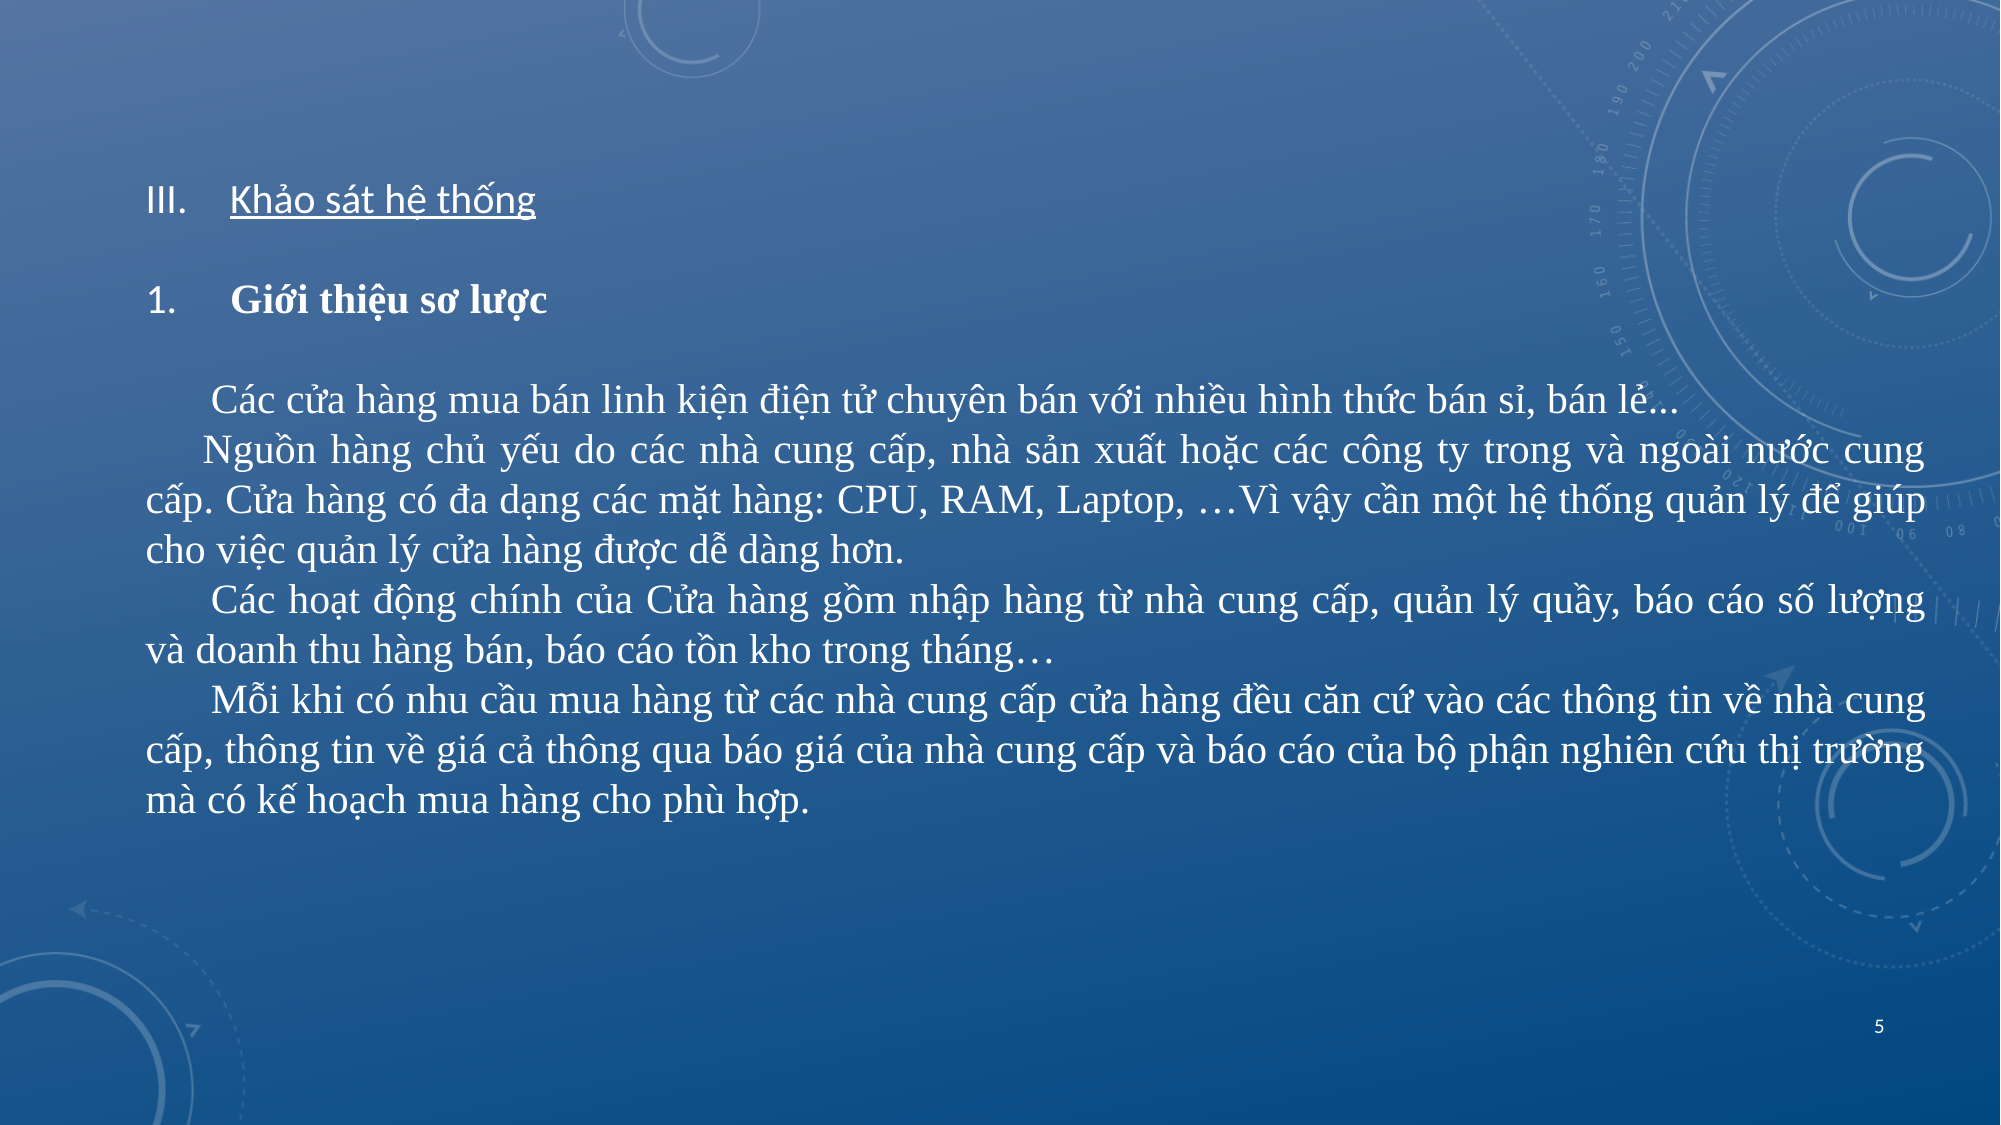

Khảo sát hệ thống

 Giới thiệu sơ lược

Các cửa hàng mua bán linh kiện điện tử chuyên bán với nhiều hình thức bán sỉ, bán lẻ...
Nguồn hàng chủ yếu do các nhà cung cấp, nhà sản xuất hoặc các công ty trong và ngoài nước cung cấp. Cửa hàng có đa dạng các mặt hàng: CPU, RAM, Laptop, …Vì vậy cần một hệ thống quản lý để giúp cho việc quản lý cửa hàng được dễ dàng hơn.
Các hoạt động chính của Cửa hàng gồm nhập hàng từ nhà cung cấp, quản lý quầy, báo cáo số lượng và doanh thu hàng bán, báo cáo tồn kho trong tháng…
Mỗi khi có nhu cầu mua hàng từ các nhà cung cấp cửa hàng đều căn cứ vào các thông tin về nhà cung cấp, thông tin về giá cả thông qua báo giá của nhà cung cấp và báo cáo của bộ phận nghiên cứu thị trường mà có kế hoạch mua hàng cho phù hợp.

5